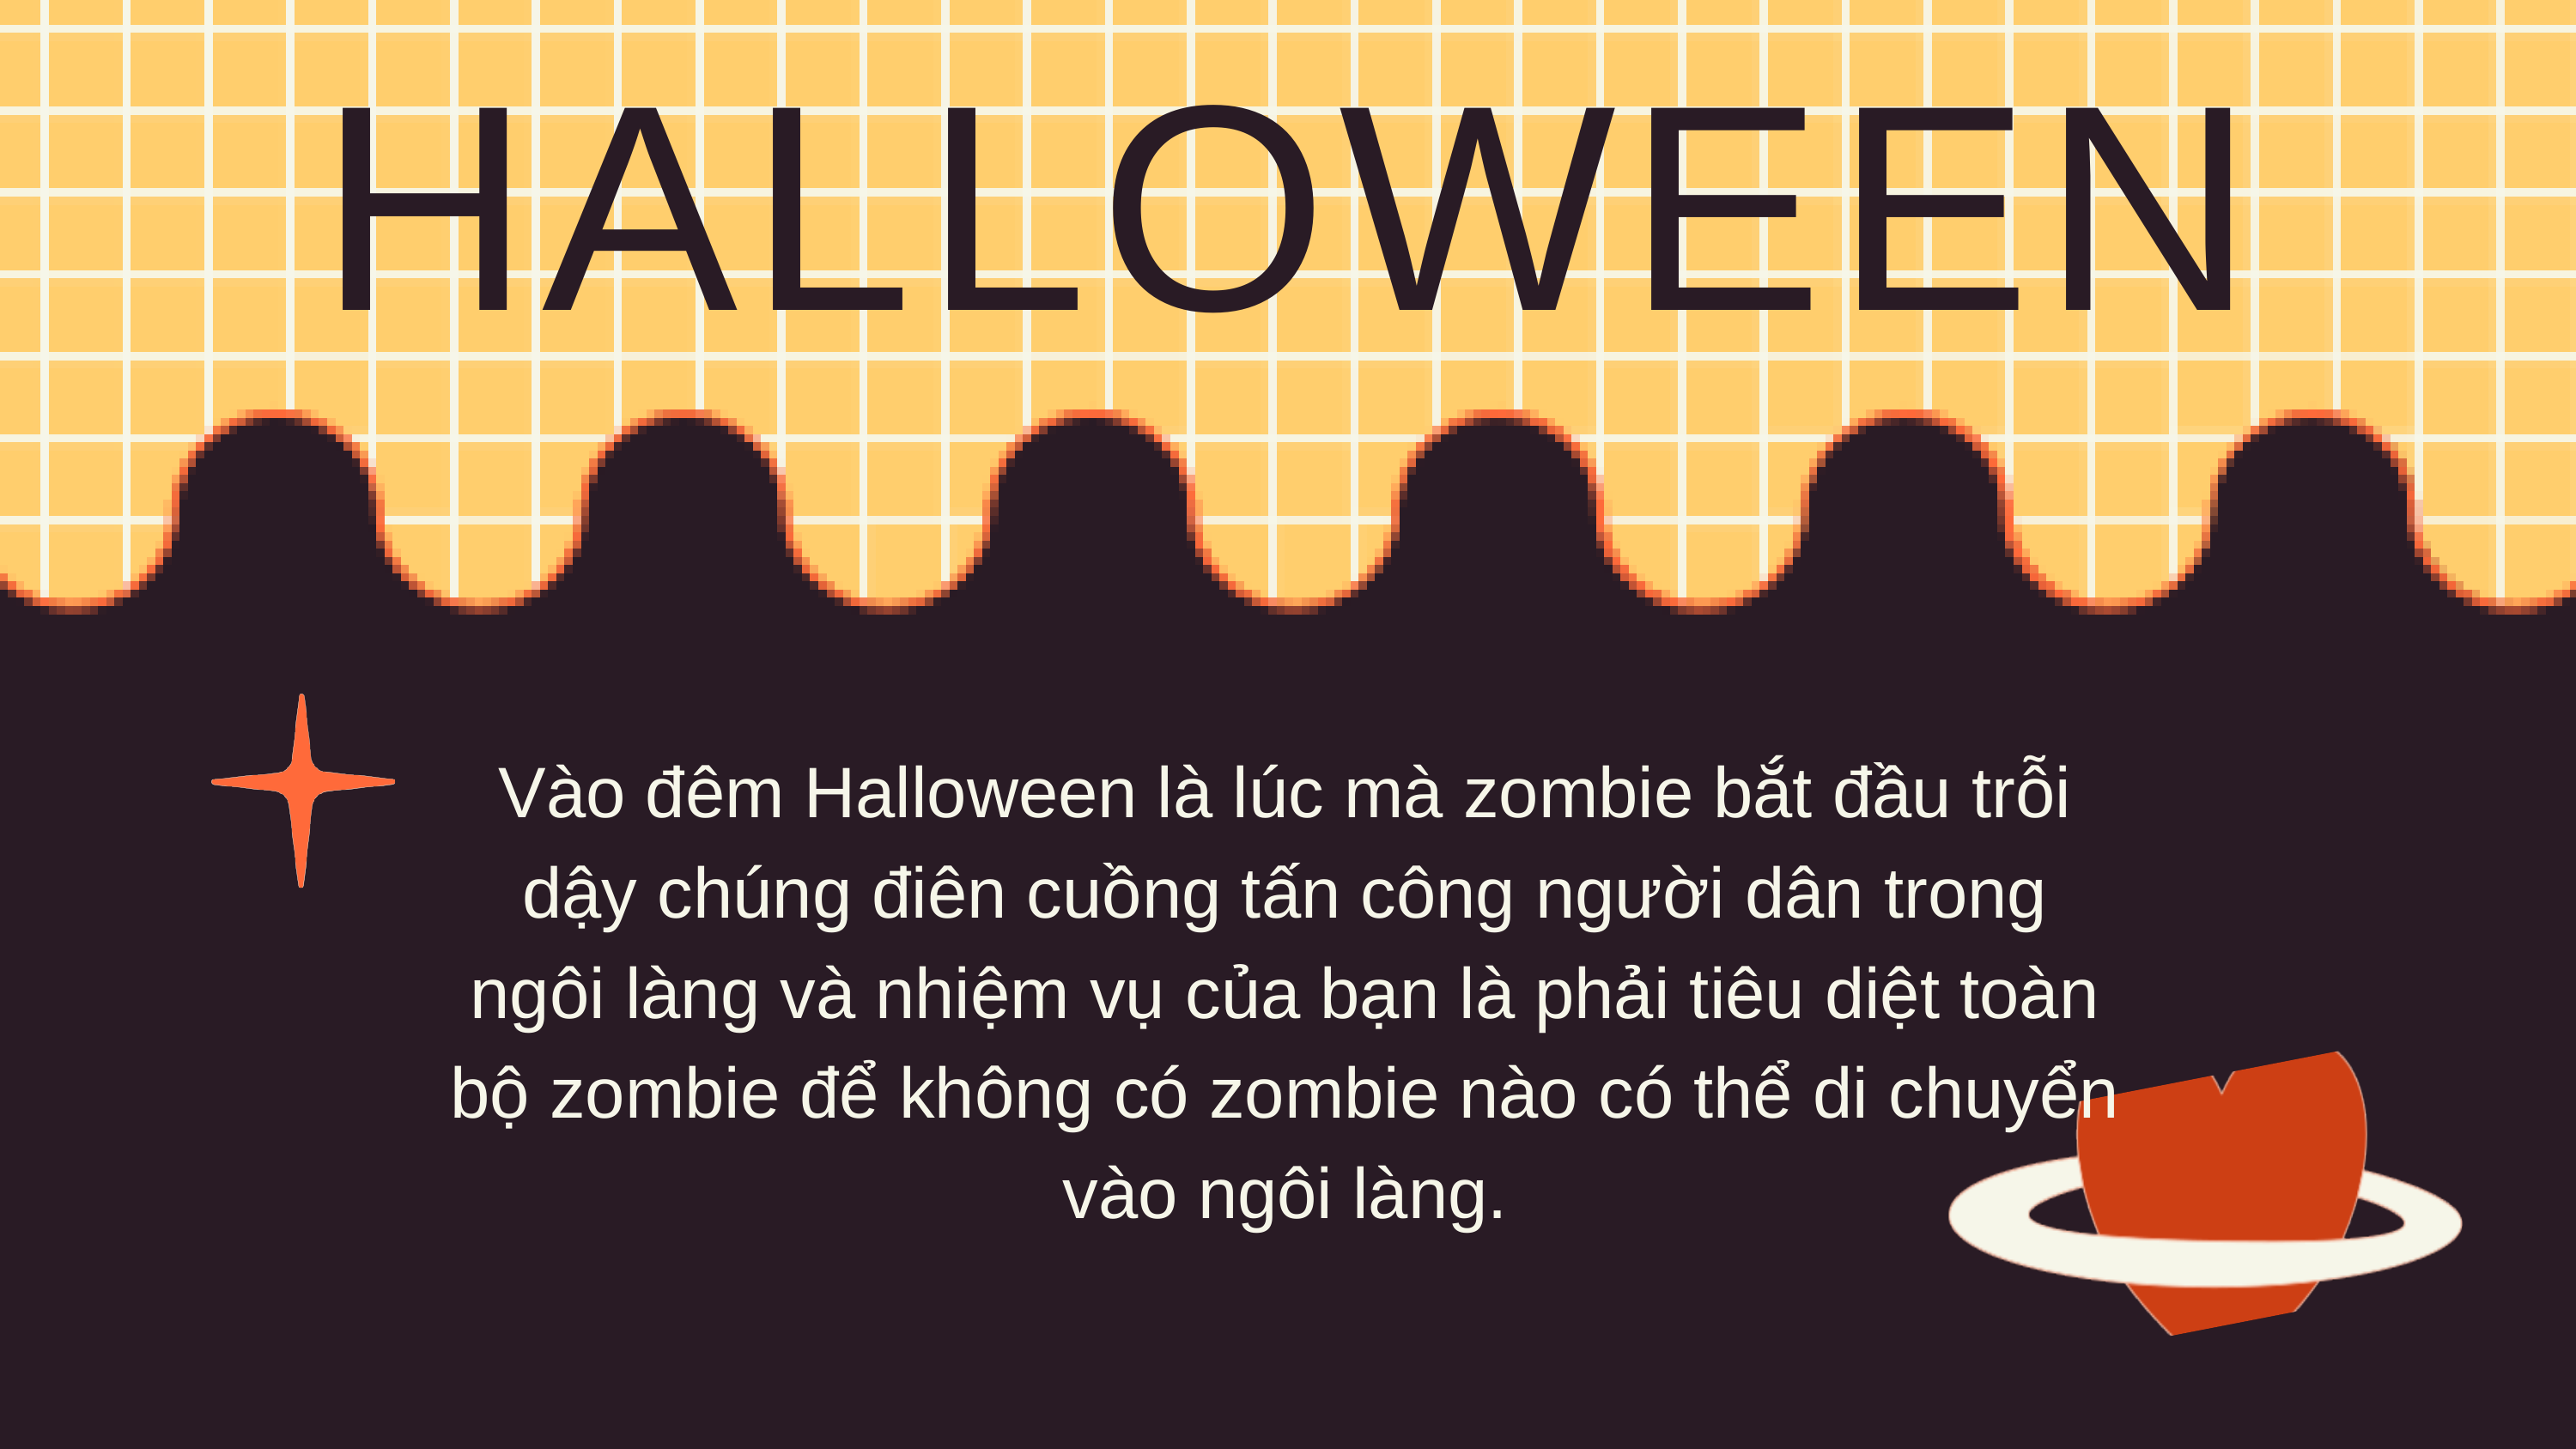

HALLOWEEN

Vào đêm Halloween là lúc mà zombie bắt đầu trỗi dậy chúng điên cuồng tấn công người dân trong ngôi làng và nhiệm vụ của bạn là phải tiêu diệt toàn bộ zombie để không có zombie nào có thể di chuyển vào ngôi làng.